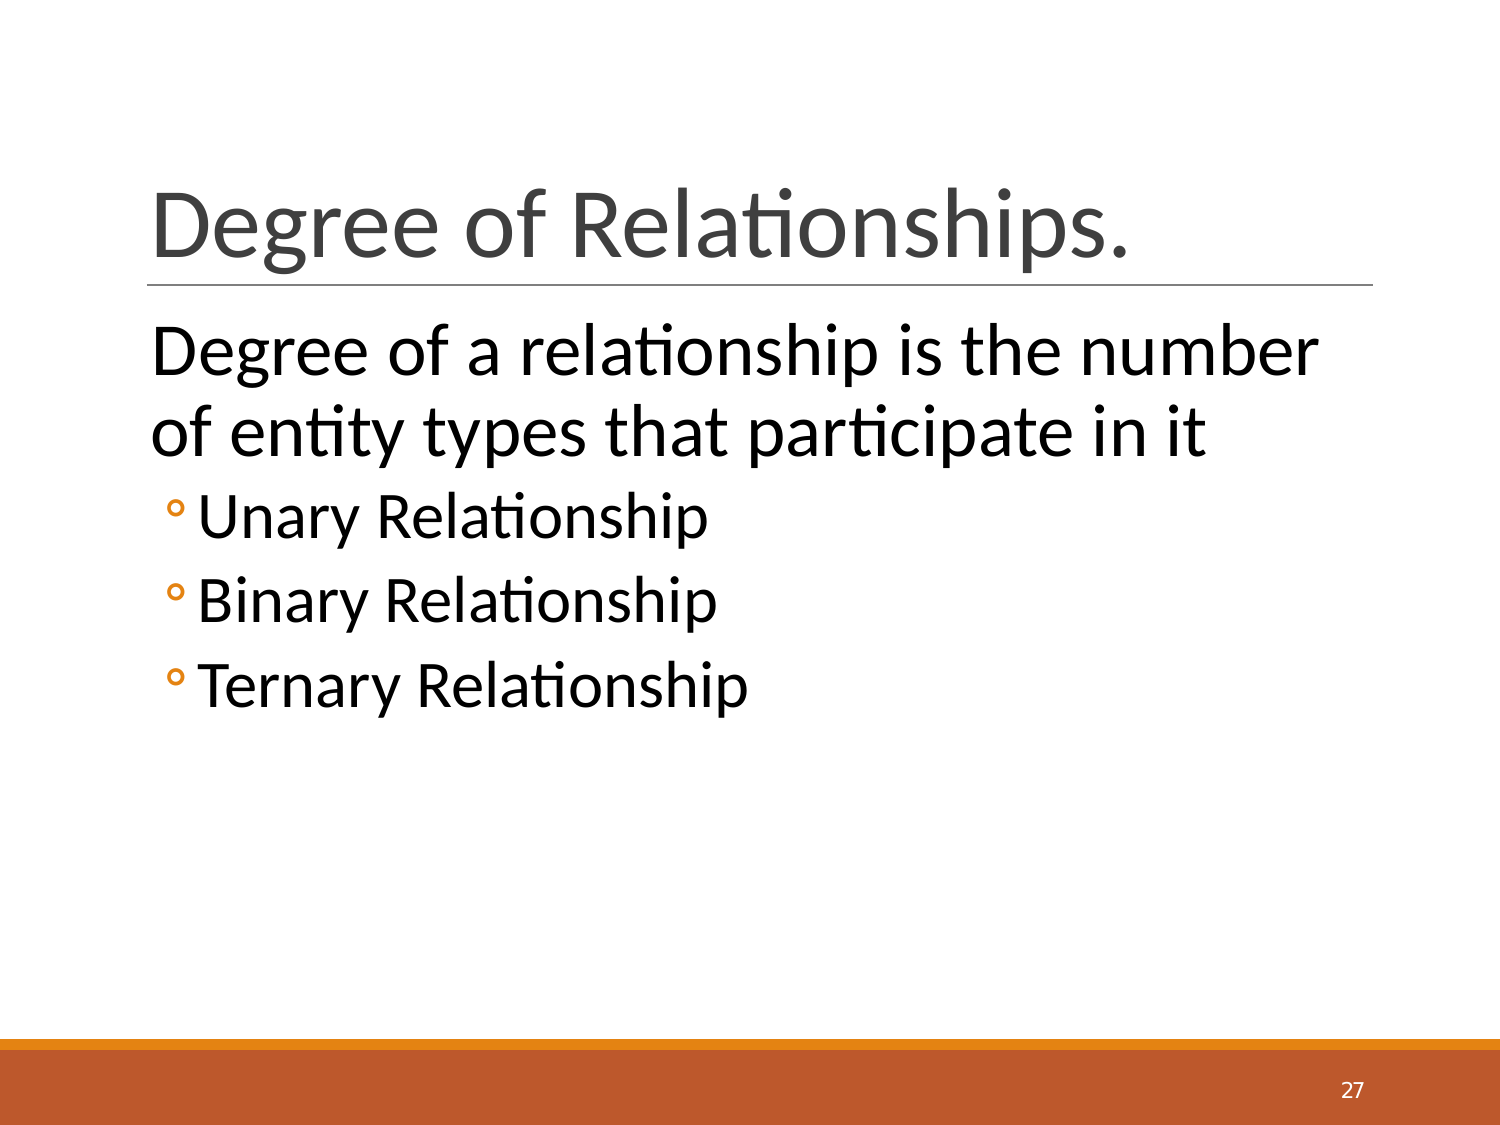

# Degree of Relationships.
Degree of a relationship is the number of entity types that participate in it
Unary Relationship
Binary Relationship
Ternary Relationship

27